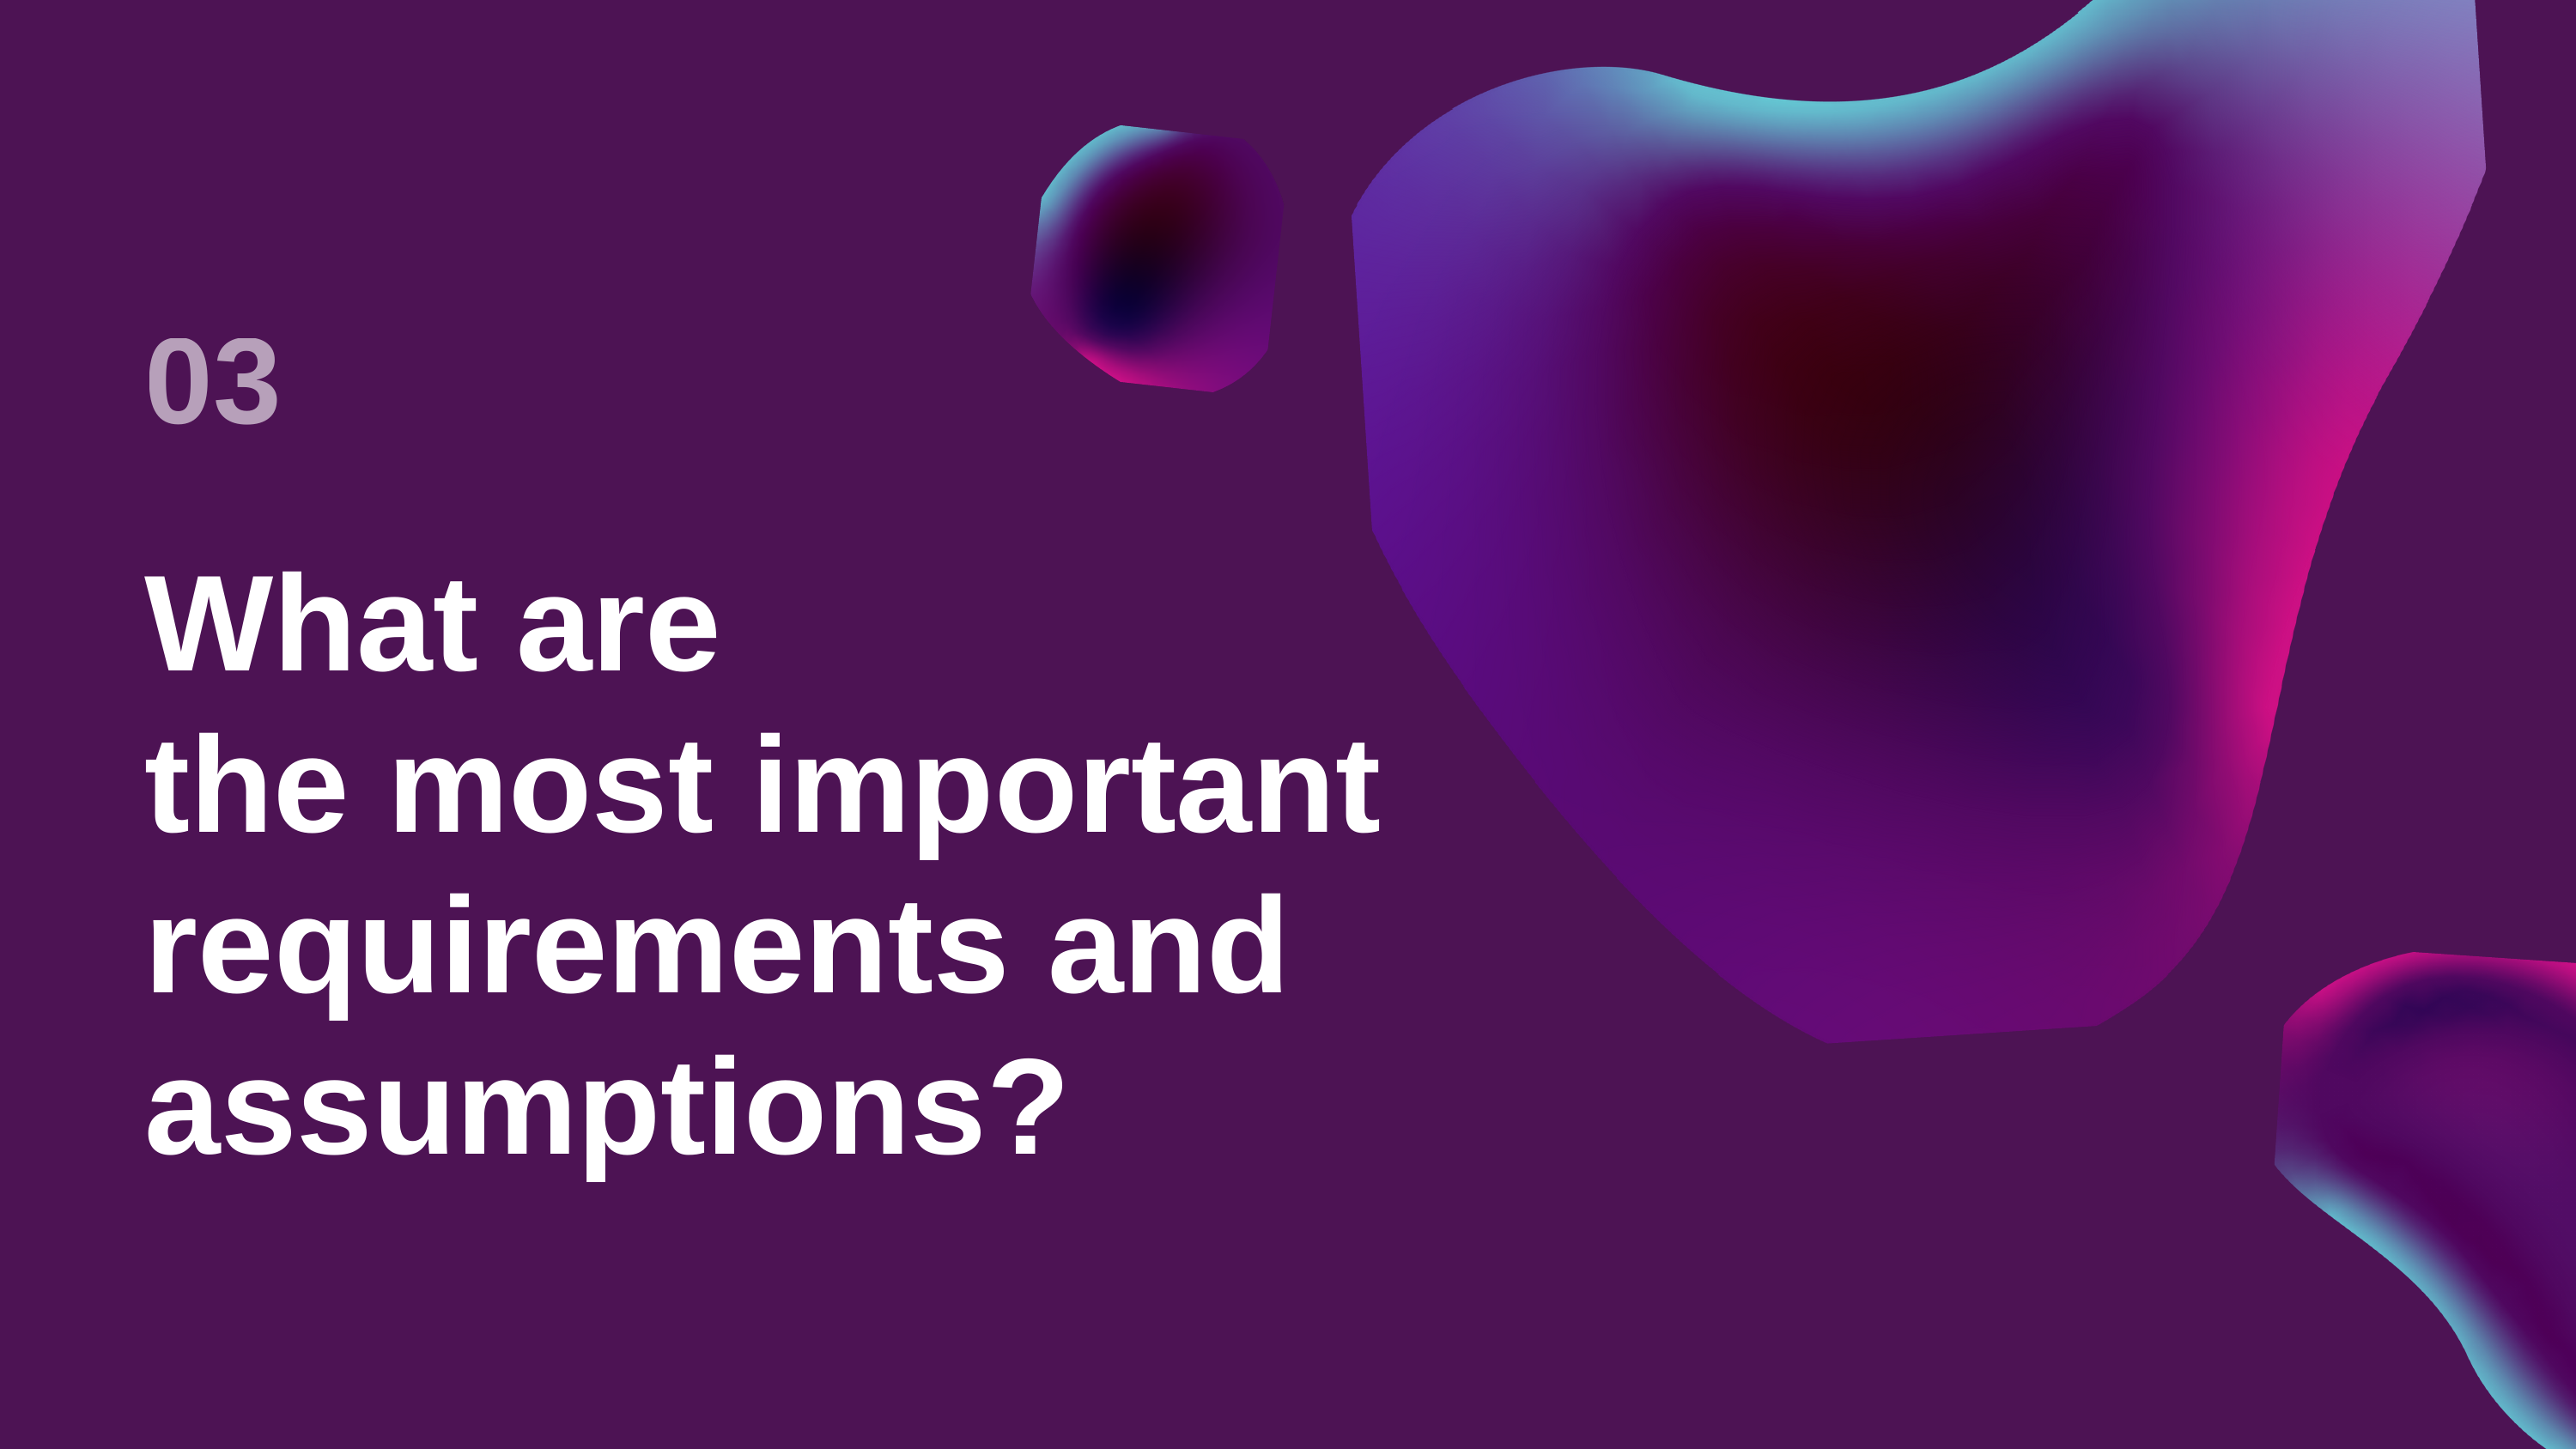

03
What are
the most important requirements and assumptions?